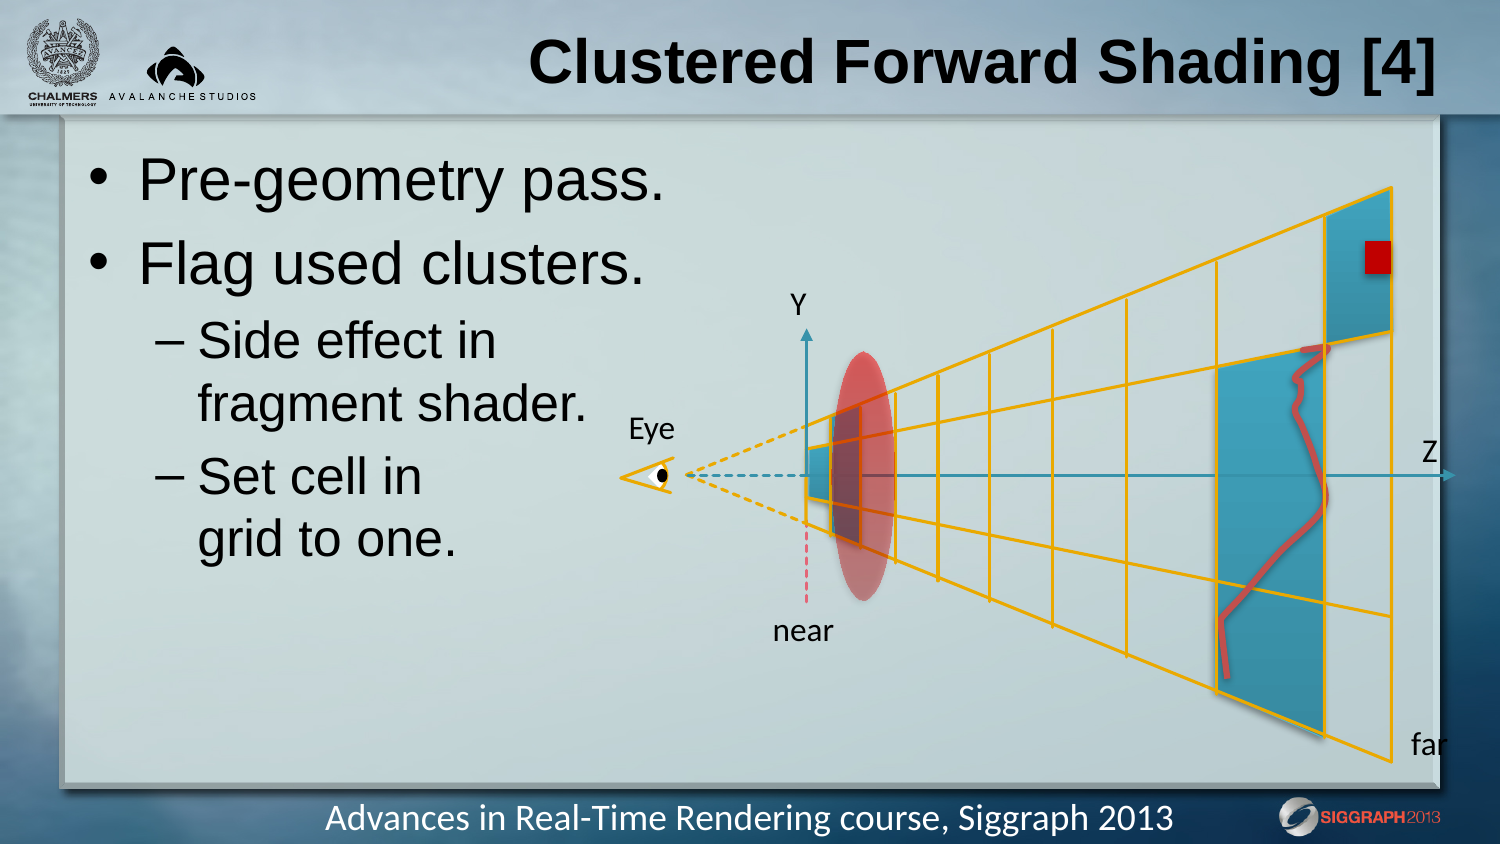

# Clustered Forward Shading [4]
Pre-geometry pass.
Flag used clusters.
Side effect in
fragment shader.
Set cell in
grid to one.

Y

Eye

Z

near
far